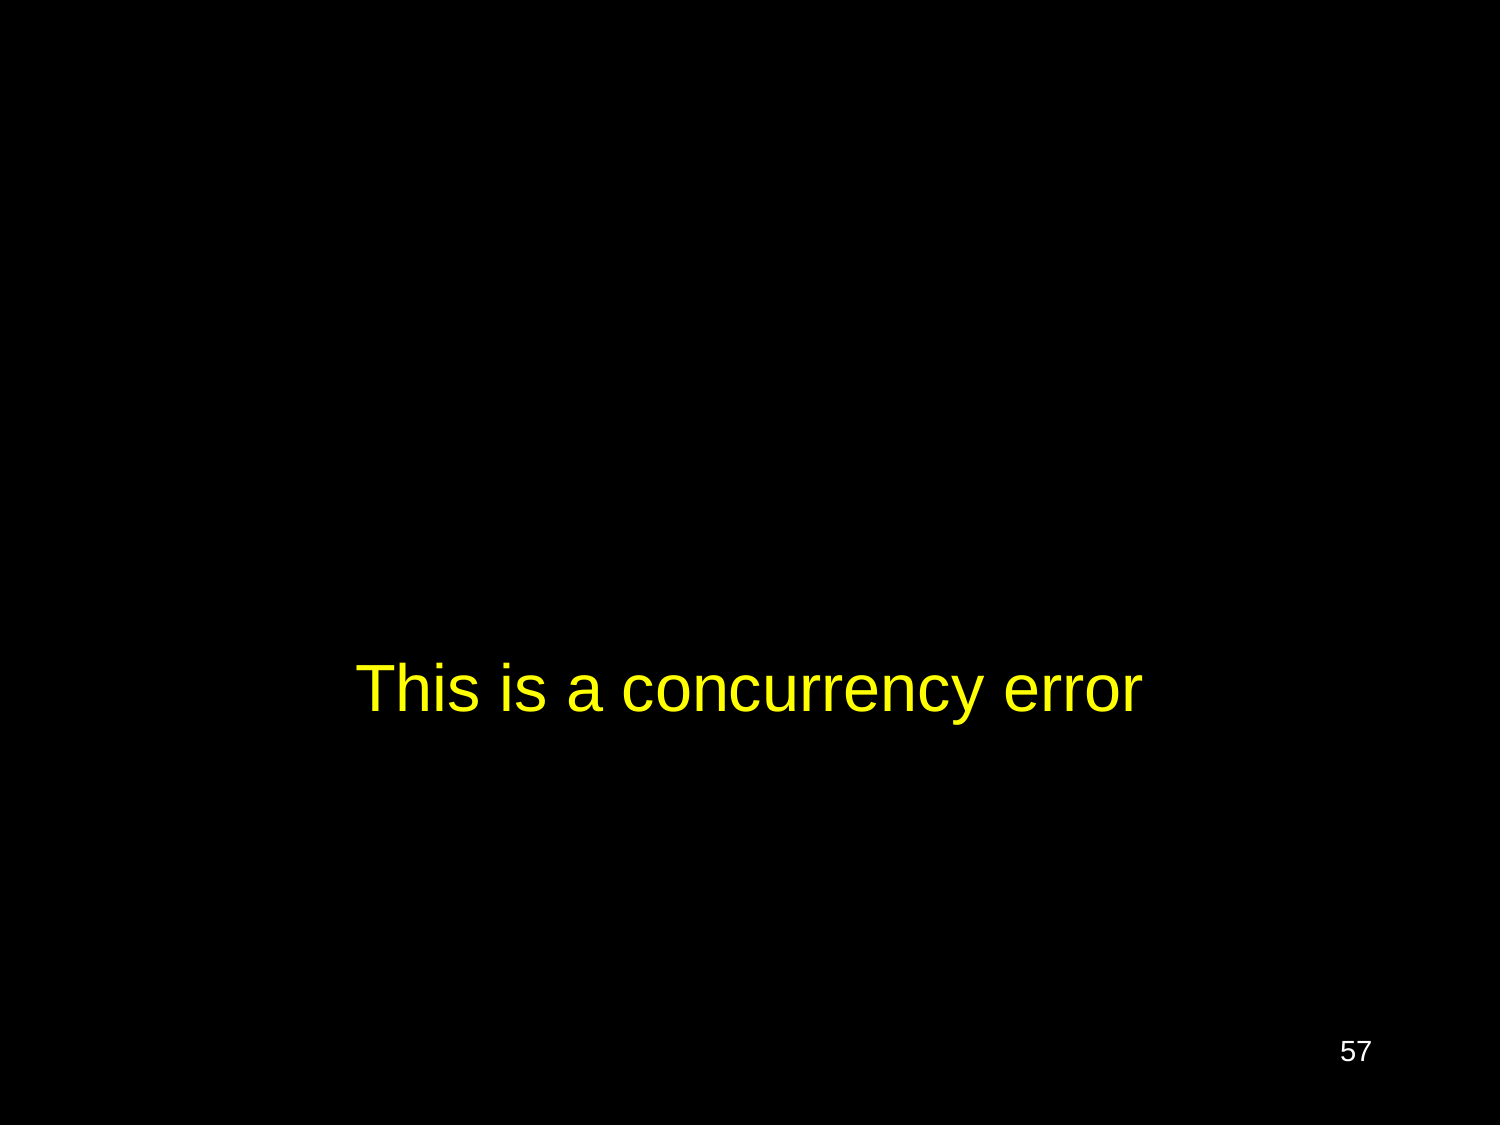

# This talk is not about Bitcoin
This is a concurrency error
57